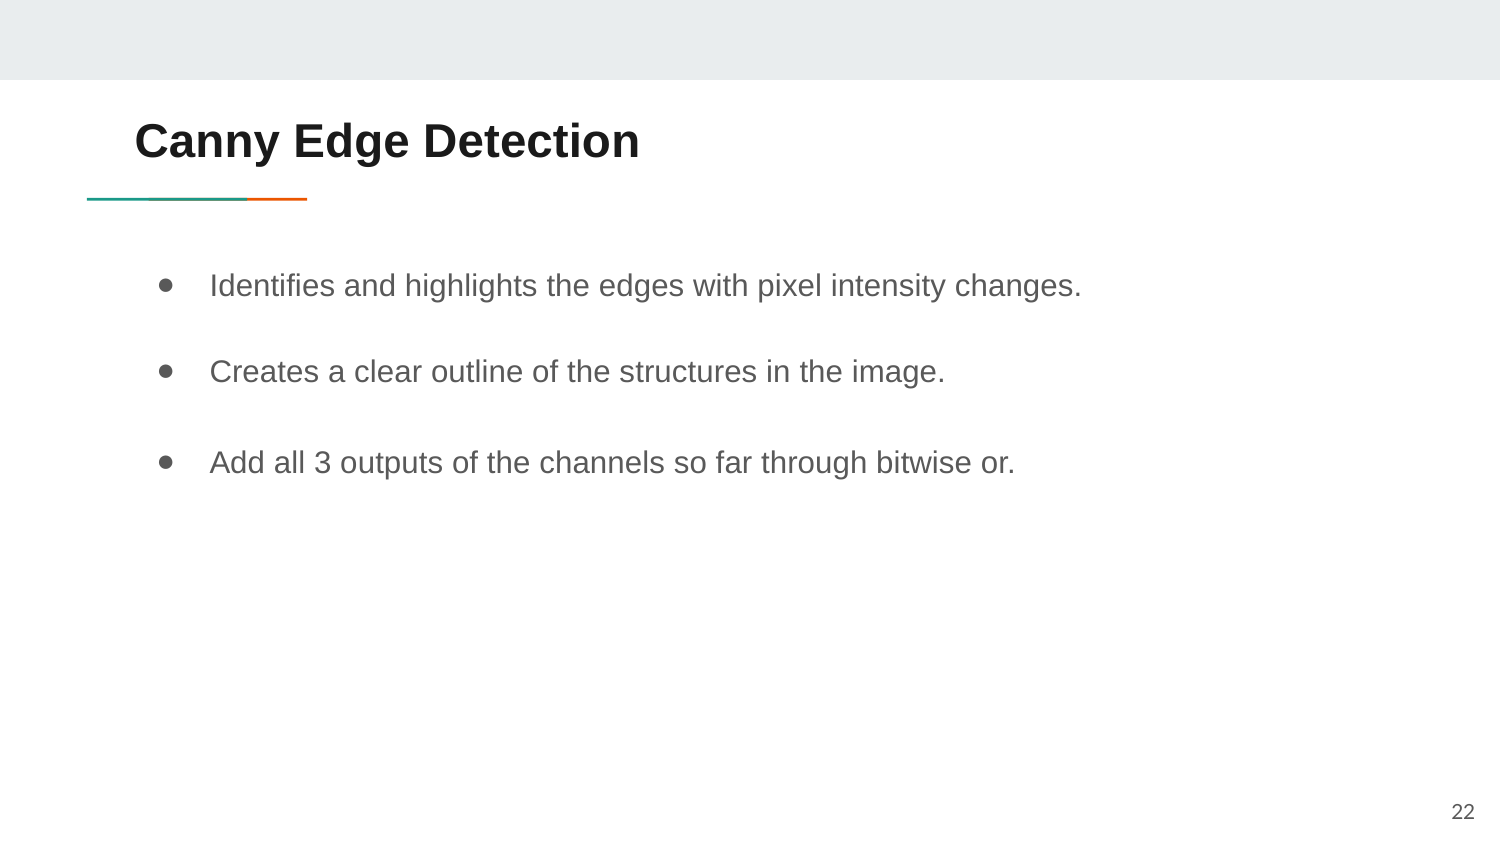

# Canny Edge Detection
Identifies and highlights the edges with pixel intensity changes.
Creates a clear outline of the structures in the image.
Add all 3 outputs of the channels so far through bitwise or.
22